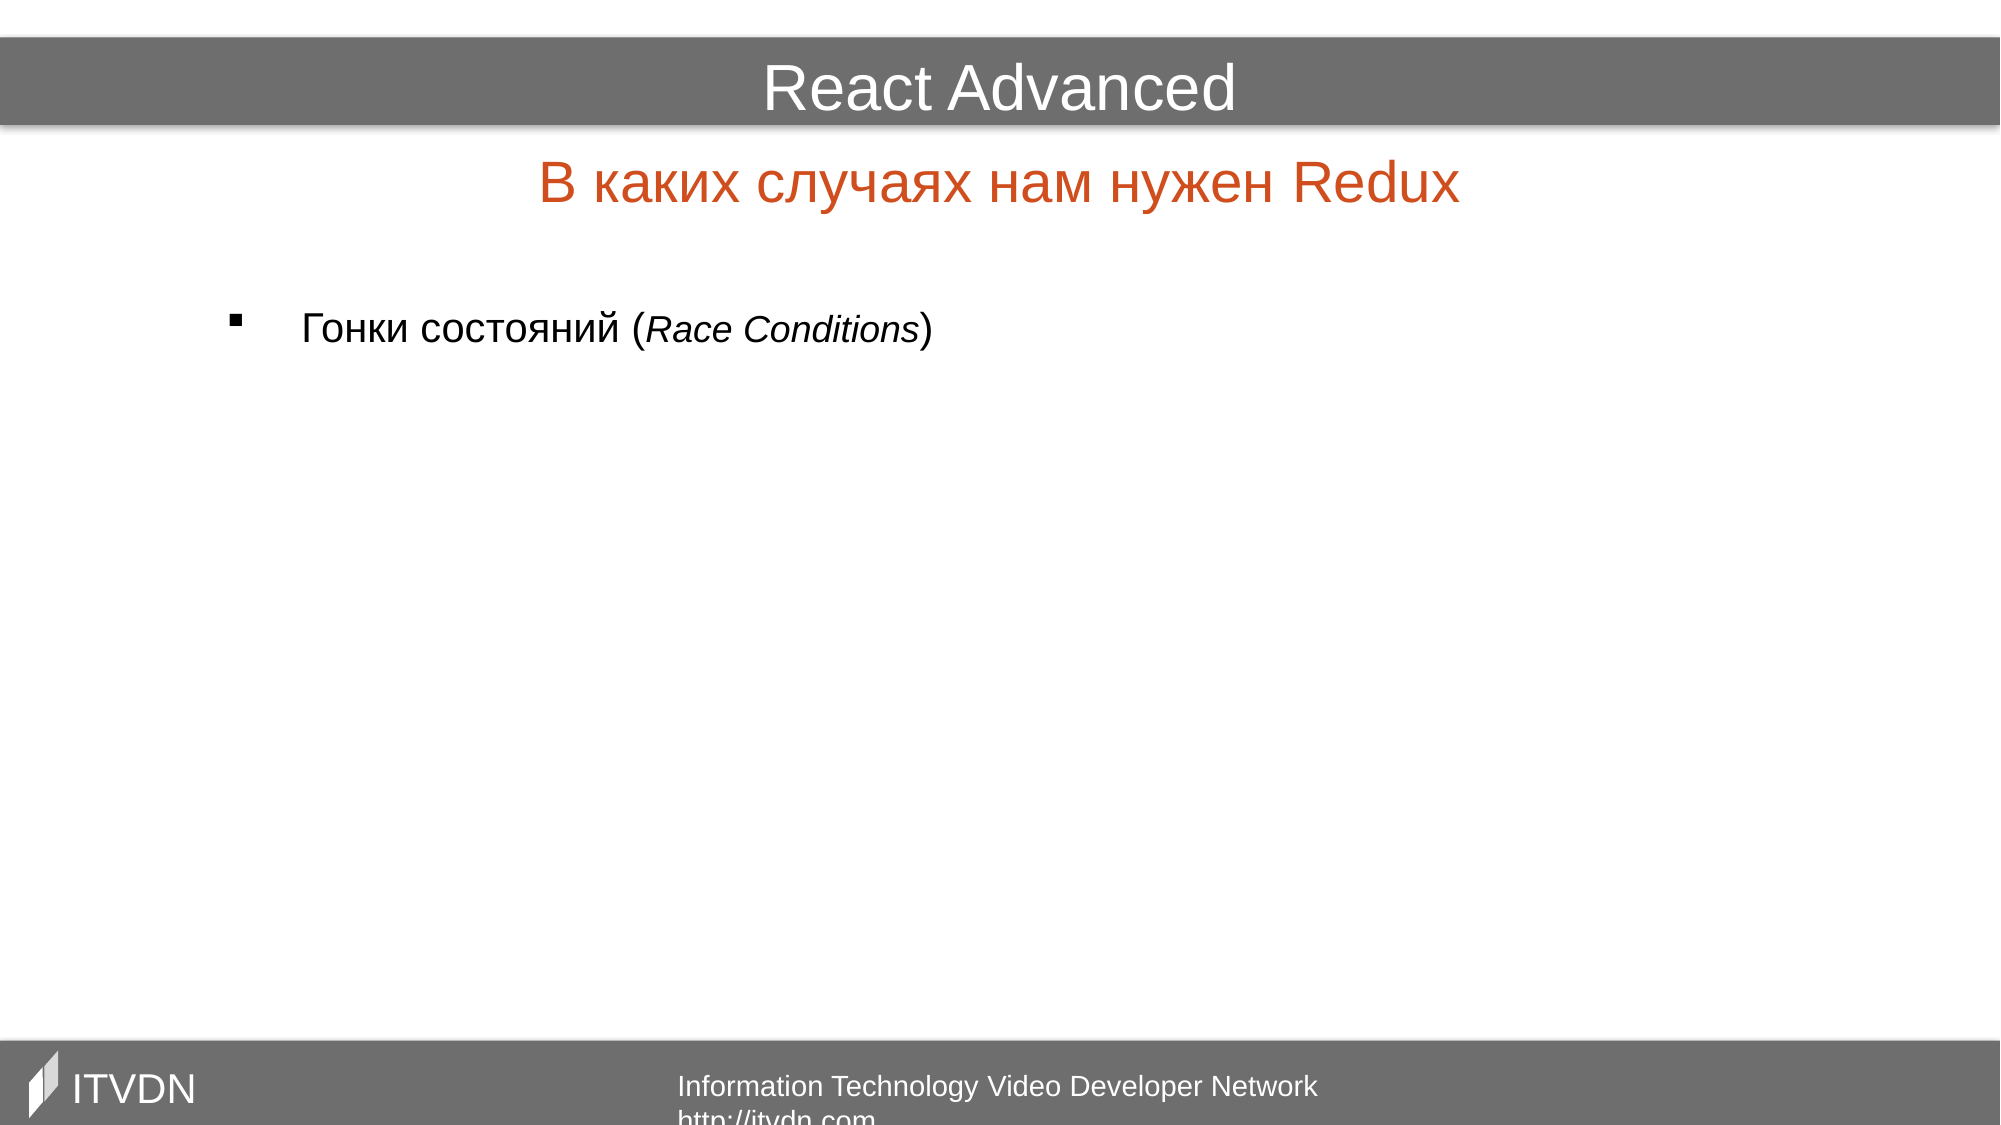

React Advanced
В каких случаях нам нужен Redux
Гонки состояний (Race Conditions)

ITVDN
Information Technology Video Developer Network                                                       http://itvdn.com